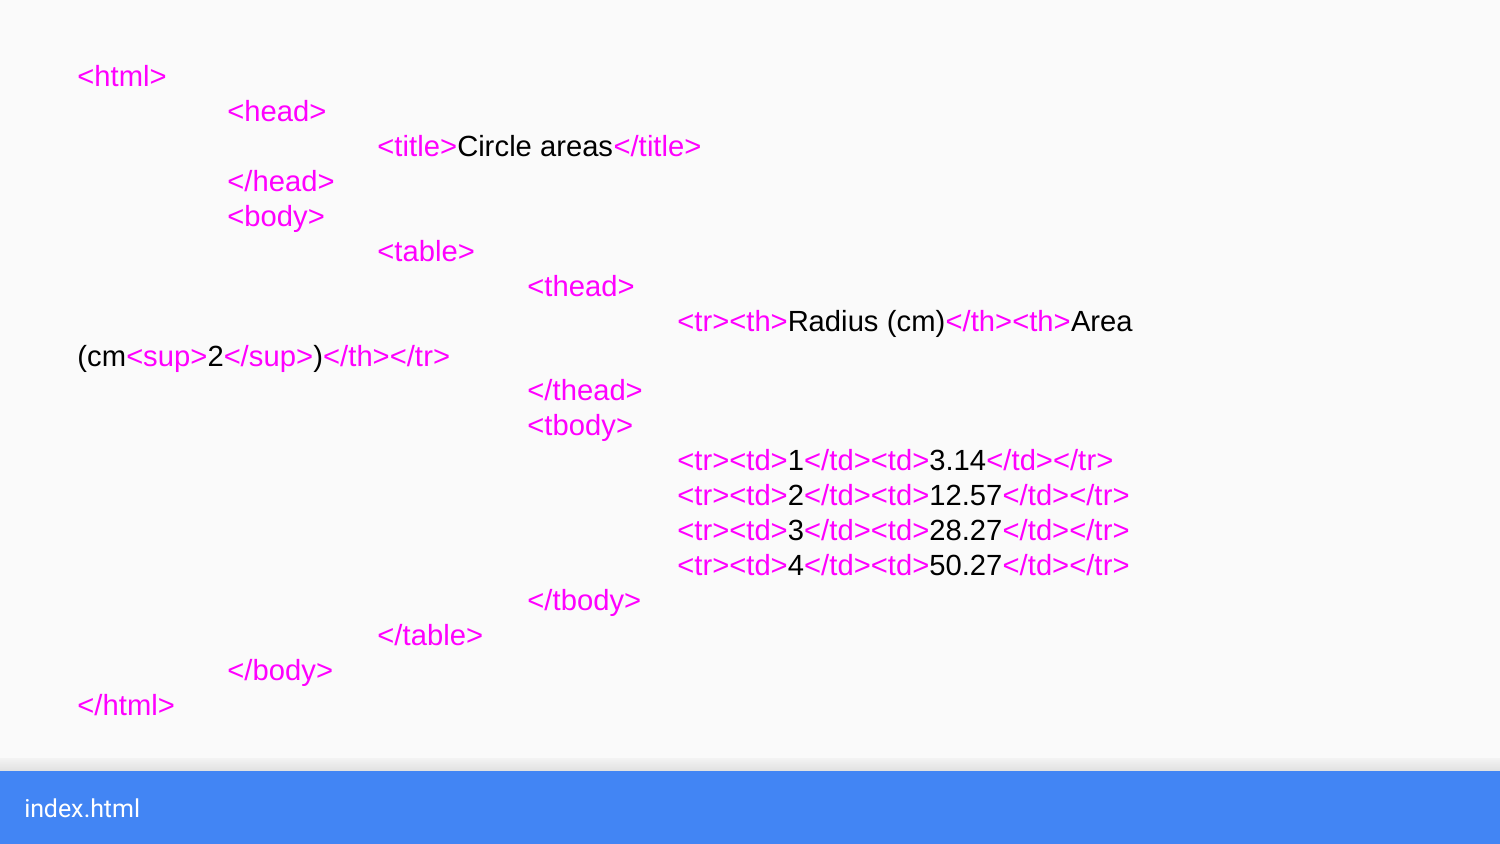

<html>
	<head>
		<title>Circle areas</title>
	</head>
	<body>
		<table>
			<thead>
				<tr><th>Radius (cm)</th><th>Area (cm<sup>2</sup>)</th></tr>
			</thead>
			<tbody>
				<tr><td>1</td><td>3.14</td></tr>
				<tr><td>2</td><td>12.57</td></tr>
				<tr><td>3</td><td>28.27</td></tr>
				<tr><td>4</td><td>50.27</td></tr>
			</tbody>
		</table>
	</body>
</html>
index.html